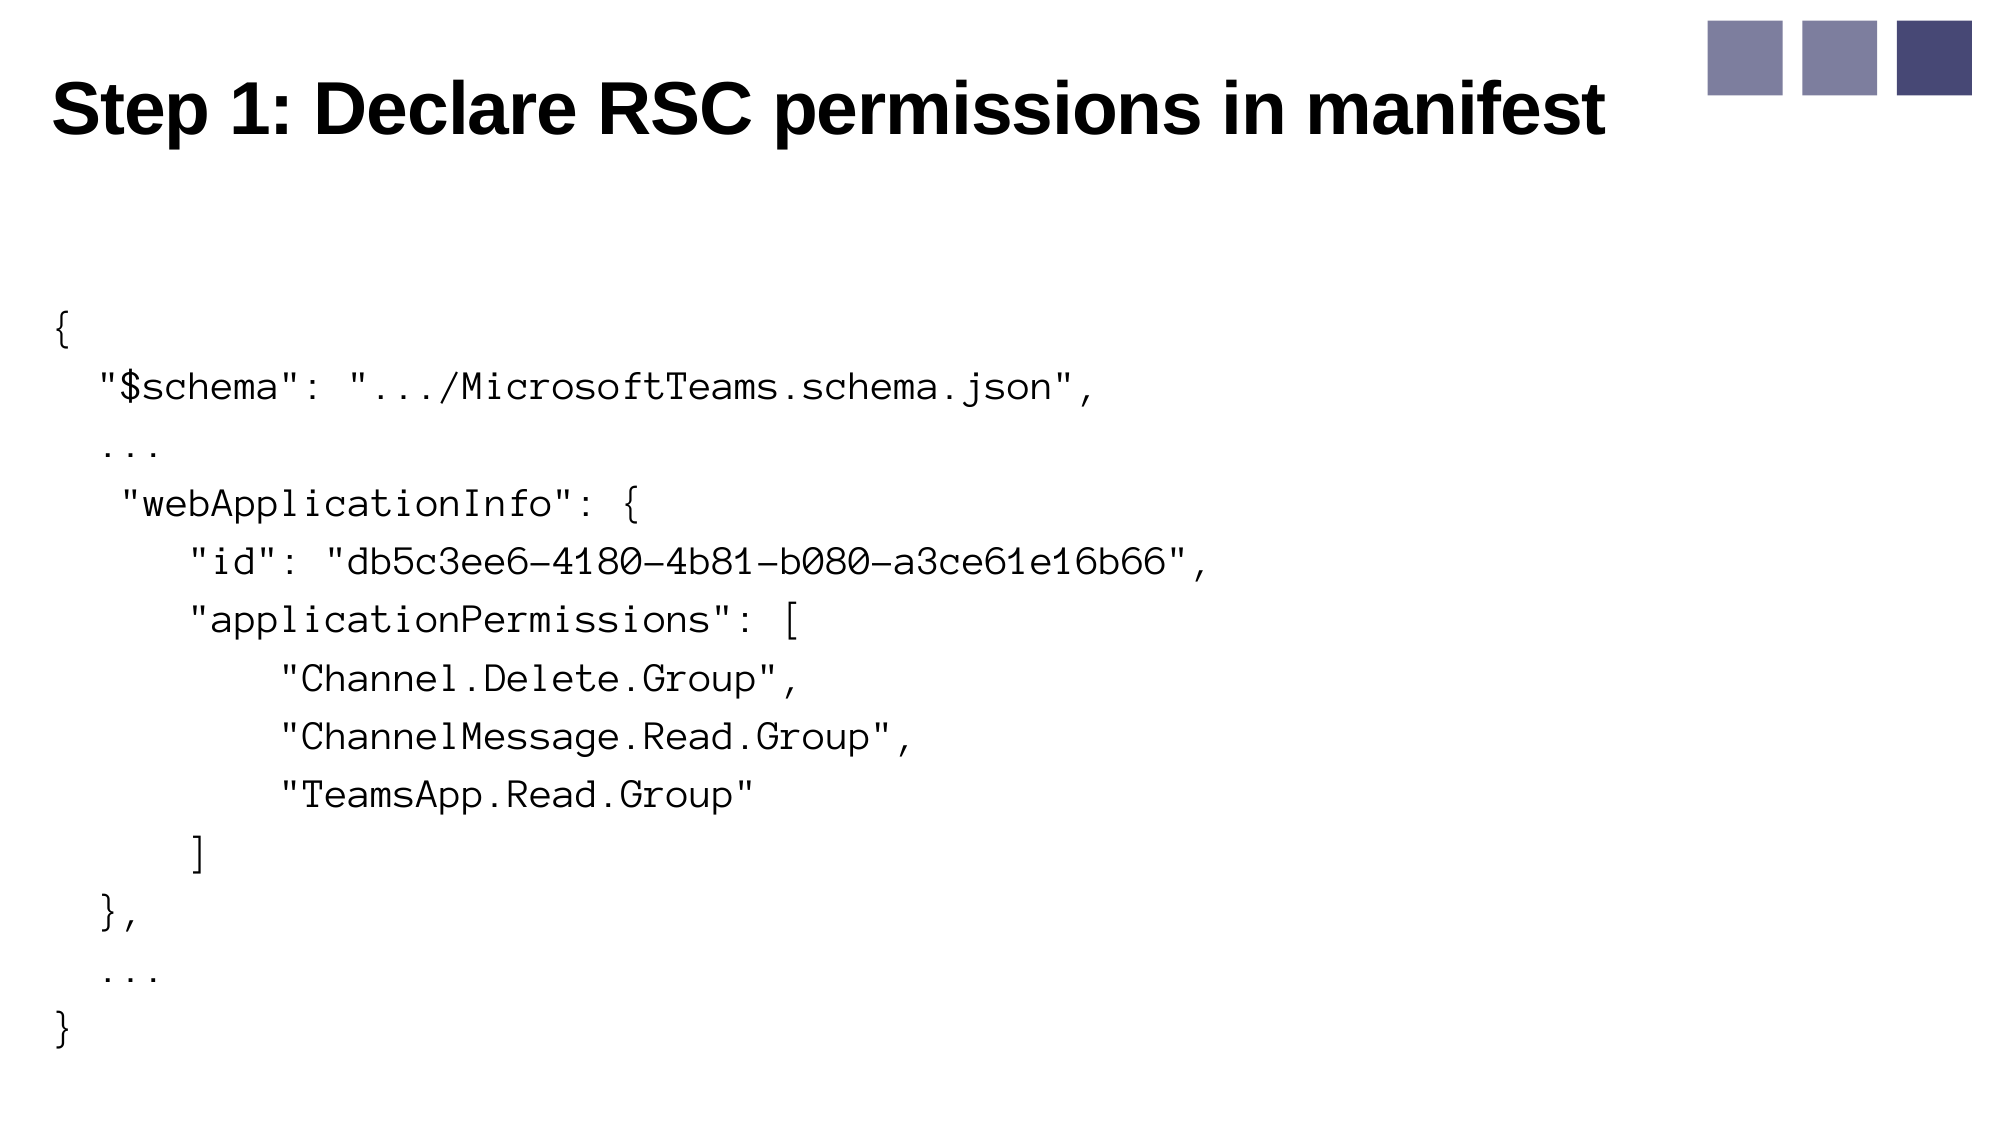

# Step 1: Declare RSC permissions in manifest
{
  "$schema": ".../MicrosoftTeams.schema.json",
  ...
   "webApplicationInfo": {
      "id": "db5c3ee6-4180-4b81-b080-a3ce61e16b66",
      "applicationPermissions": [
          "Channel.Delete.Group",
          "ChannelMessage.Read.Group",
          "TeamsApp.Read.Group"
      ]
  },
  ...
}